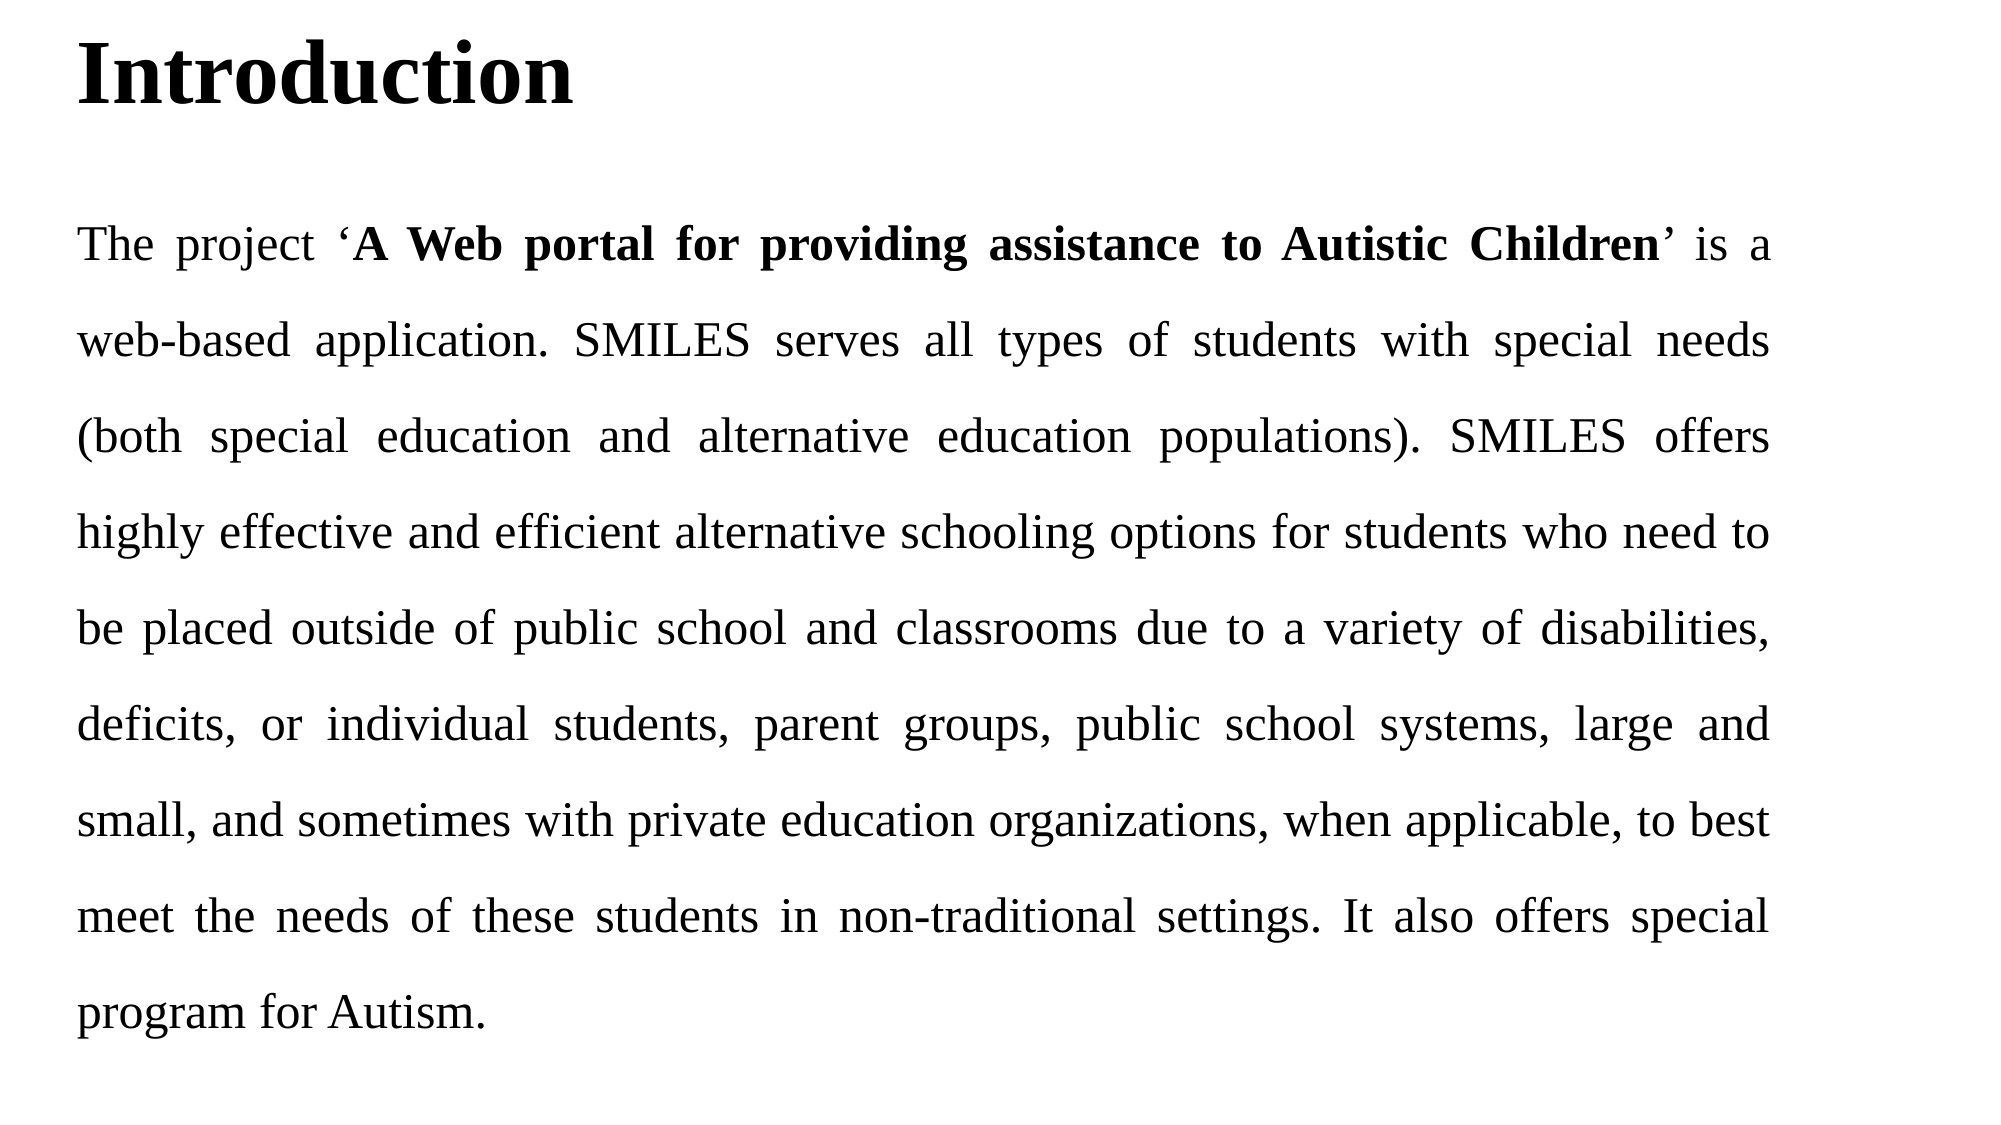

# Introduction
The project ‘A Web portal for providing assistance to Autistic Children’ is a web-based application. SMILES serves all types of students with special needs (both special education and alternative education populations). SMILES offers highly effective and efficient alternative schooling options for students who need to be placed outside of public school and classrooms due to a variety of disabilities, deficits, or individual students, parent groups, public school systems, large and small, and sometimes with private education organizations, when applicable, to best meet the needs of these students in non-traditional settings. It also offers special program for Autism.